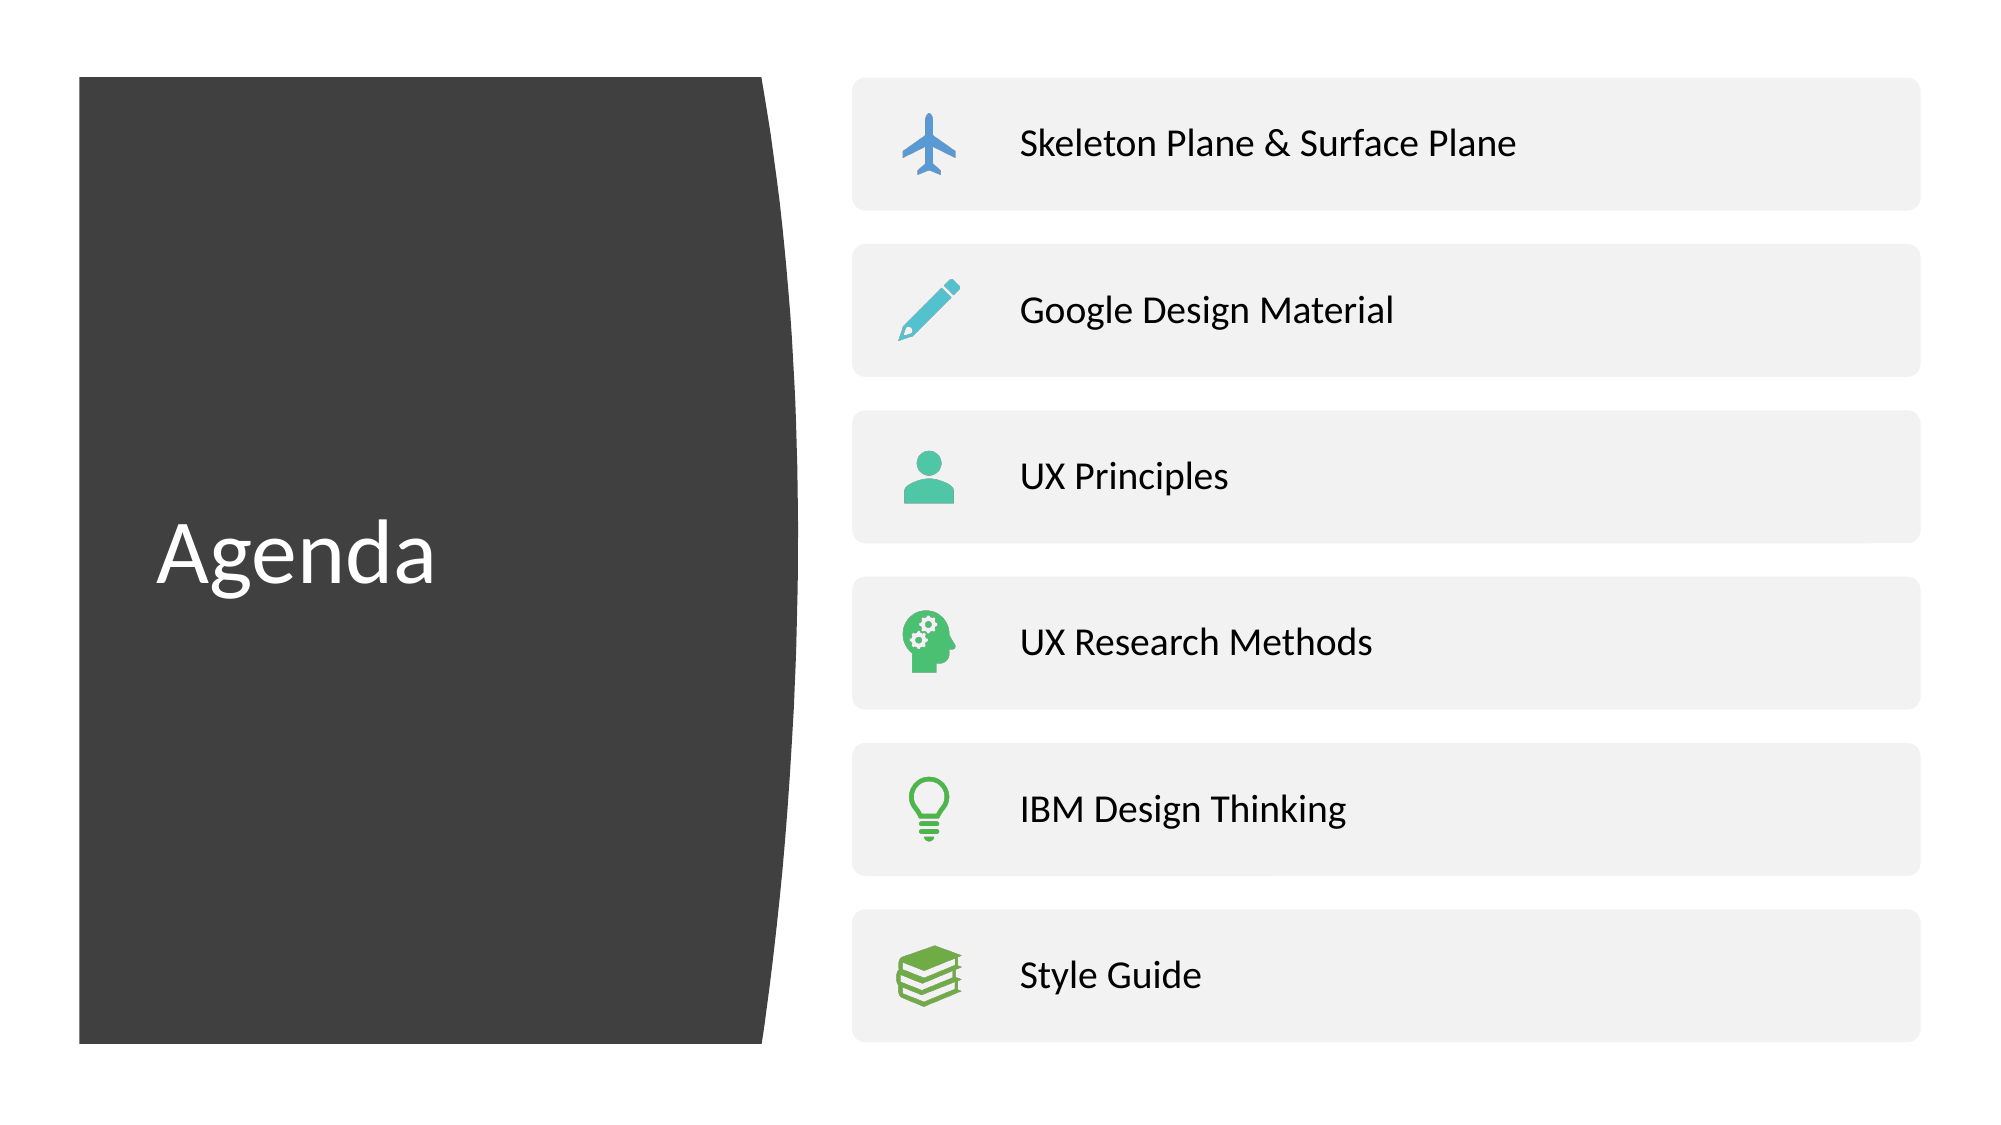

Skeleton Plane & Surface Plane
Google Design Material
UX Principles
UX Research Methods
IBM Design Thinking
Style Guide

# Agenda